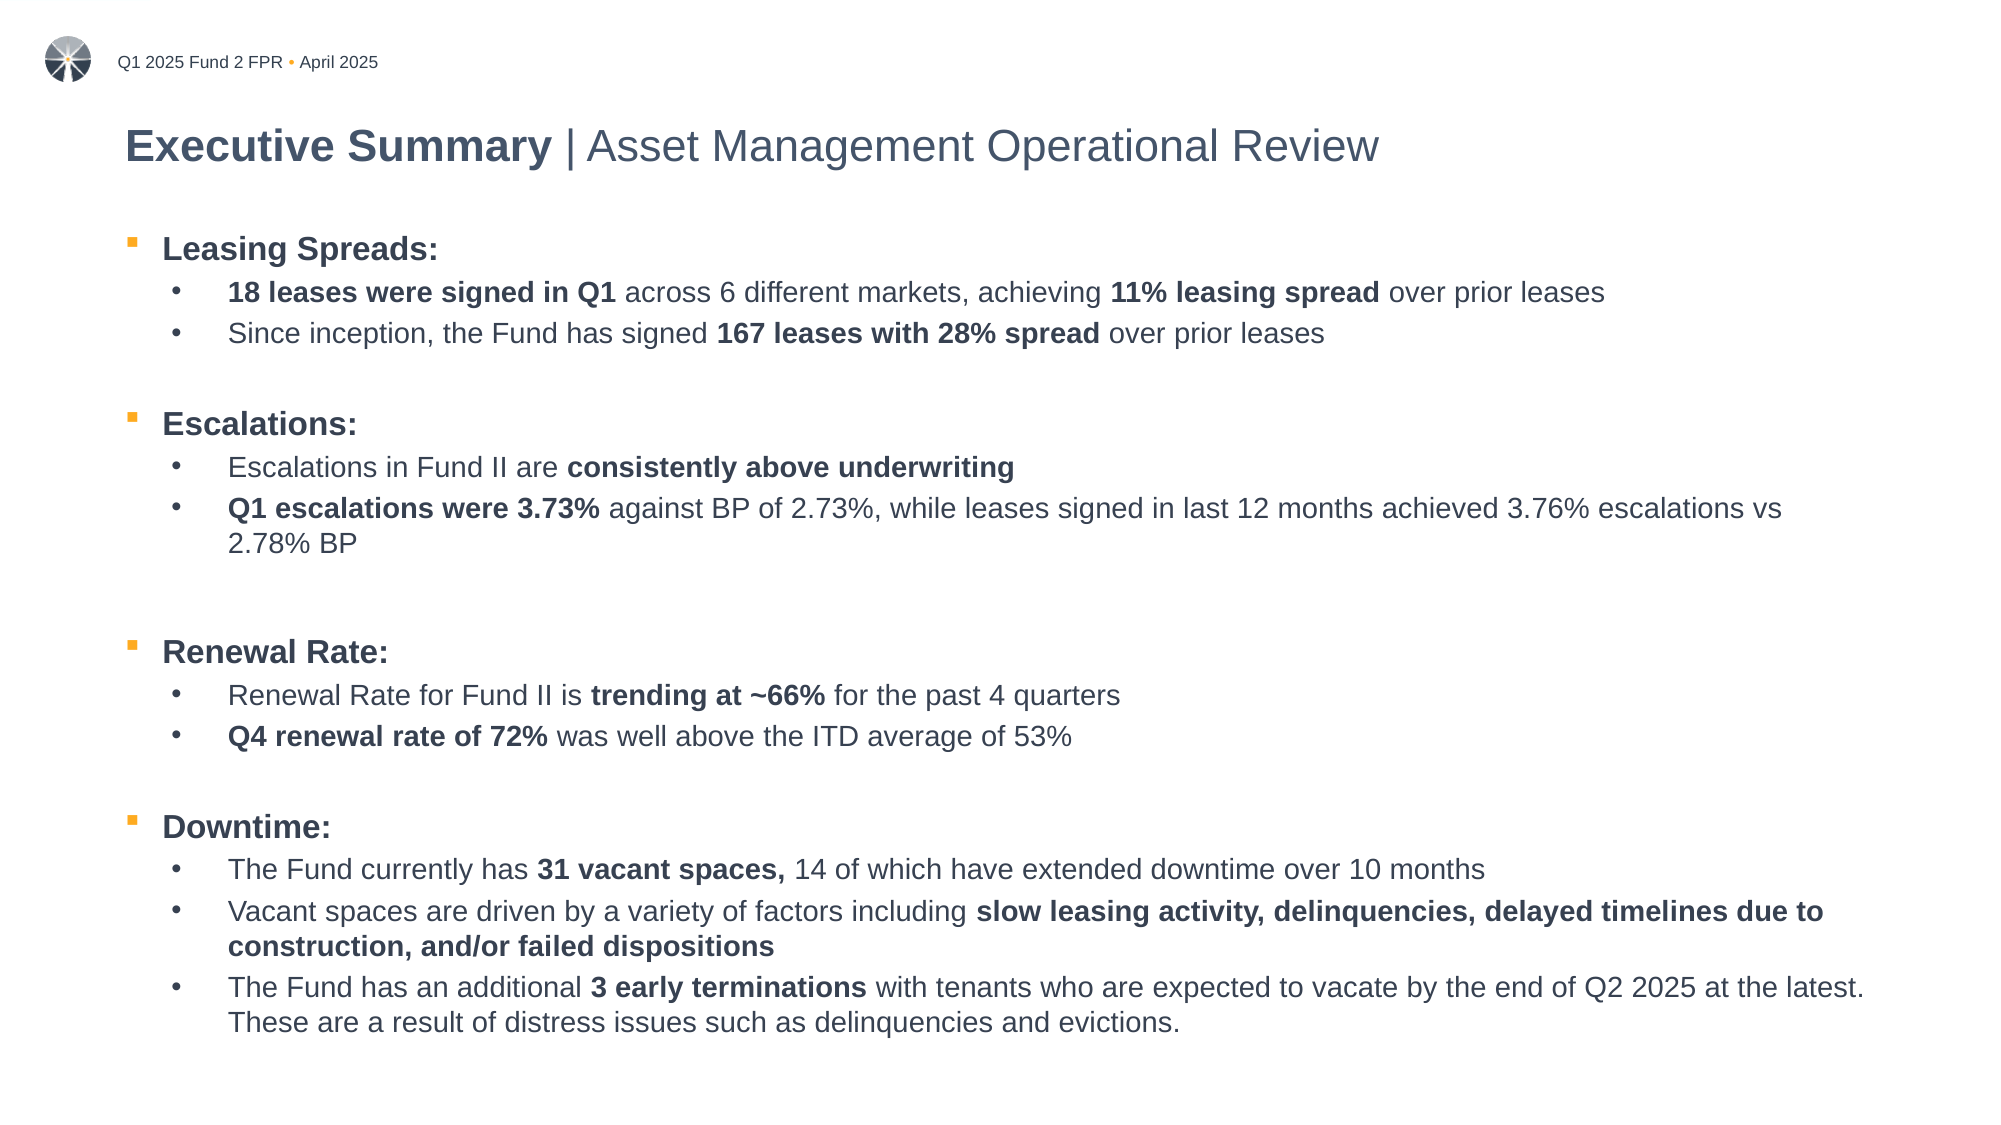

# Executive Summary | Asset Management Operational Review
Leasing Spreads:
18 leases were signed in Q1 across 6 different markets, achieving 11% leasing spread over prior leases
Since inception, the Fund has signed 167 leases with 28% spread over prior leases

Escalations:
Escalations in Fund II are consistently above underwriting
Q1 escalations were 3.73% against BP of 2.73%, while leases signed in last 12 months achieved 3.76% escalations vs 2.78% BP

Renewal Rate:
Renewal Rate for Fund II is trending at ~66% for the past 4 quarters
Q4 renewal rate of 72% was well above the ITD average of 53%

Downtime:
The Fund currently has 31 vacant spaces, 14 of which have extended downtime over 10 months
Vacant spaces are driven by a variety of factors including slow leasing activity, delinquencies, delayed timelines due to construction, and/or failed dispositions
The Fund has an additional 3 early terminations with tenants who are expected to vacate by the end of Q2 2025 at the latest. These are a result of distress issues such as delinquencies and evictions.